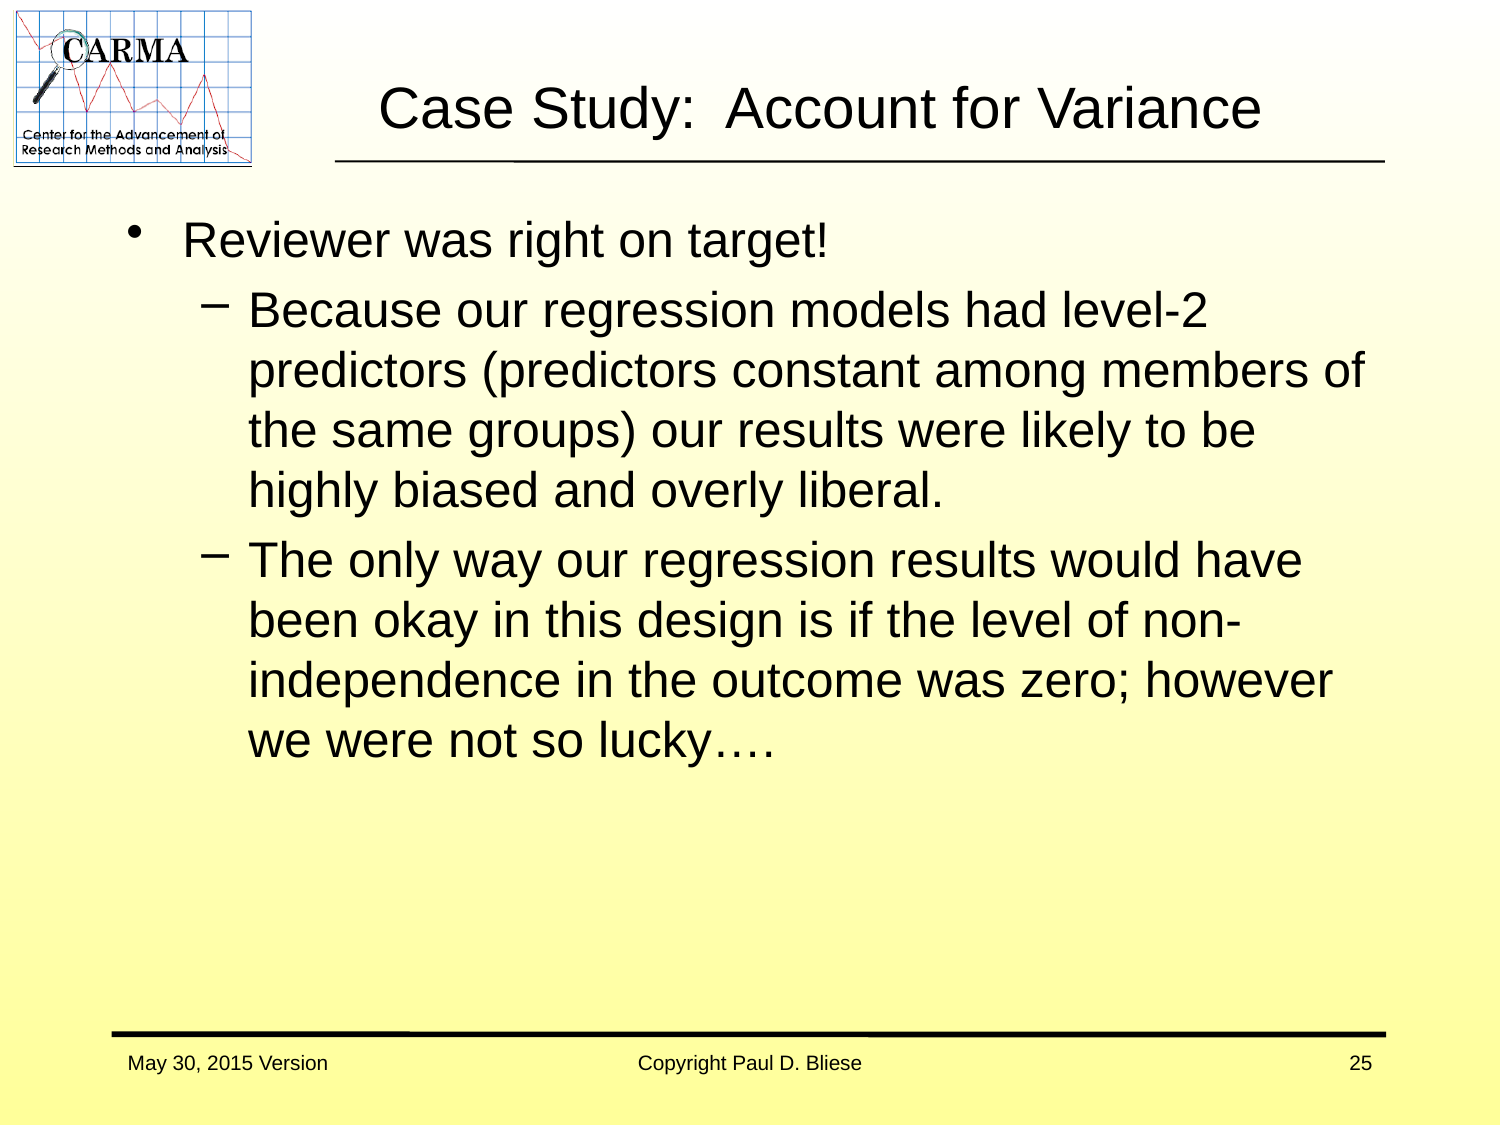

# Case Study:  Account for Variance
Reviewer was right on target!
Because our regression models had level-2 predictors (predictors constant among members of the same groups) our results were likely to be highly biased and overly liberal.
The only way our regression results would have been okay in this design is if the level of non-independence in the outcome was zero; however we were not so lucky….
May 30, 2015 Version
Copyright Paul D. Bliese
25